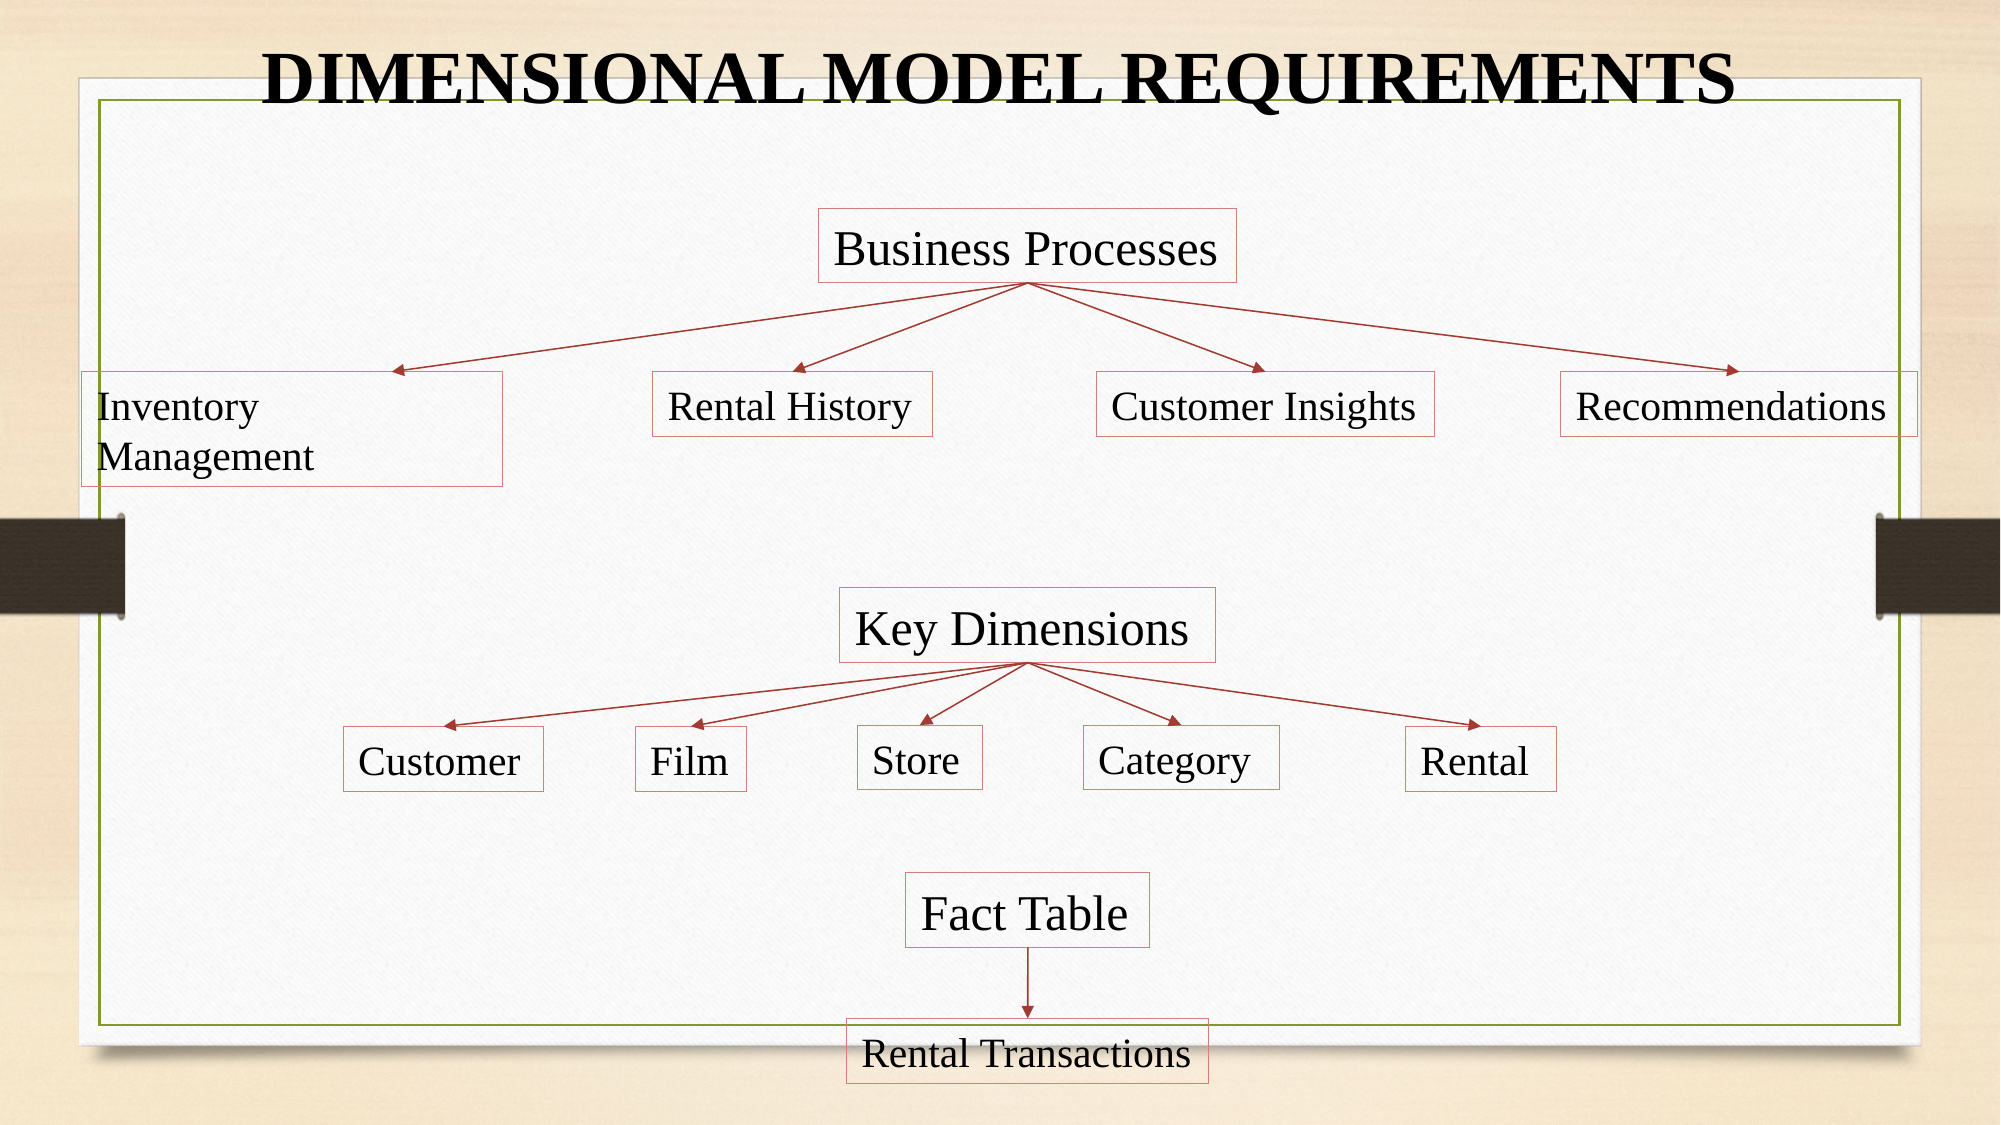

DIMENSIONAL MODEL REQUIREMENTS
Business Processes
Inventory Management
Rental History
Customer Insights
Recommendations
Key Dimensions
Store
Category
Customer
Film
Rental
Fact Table
Rental Transactions